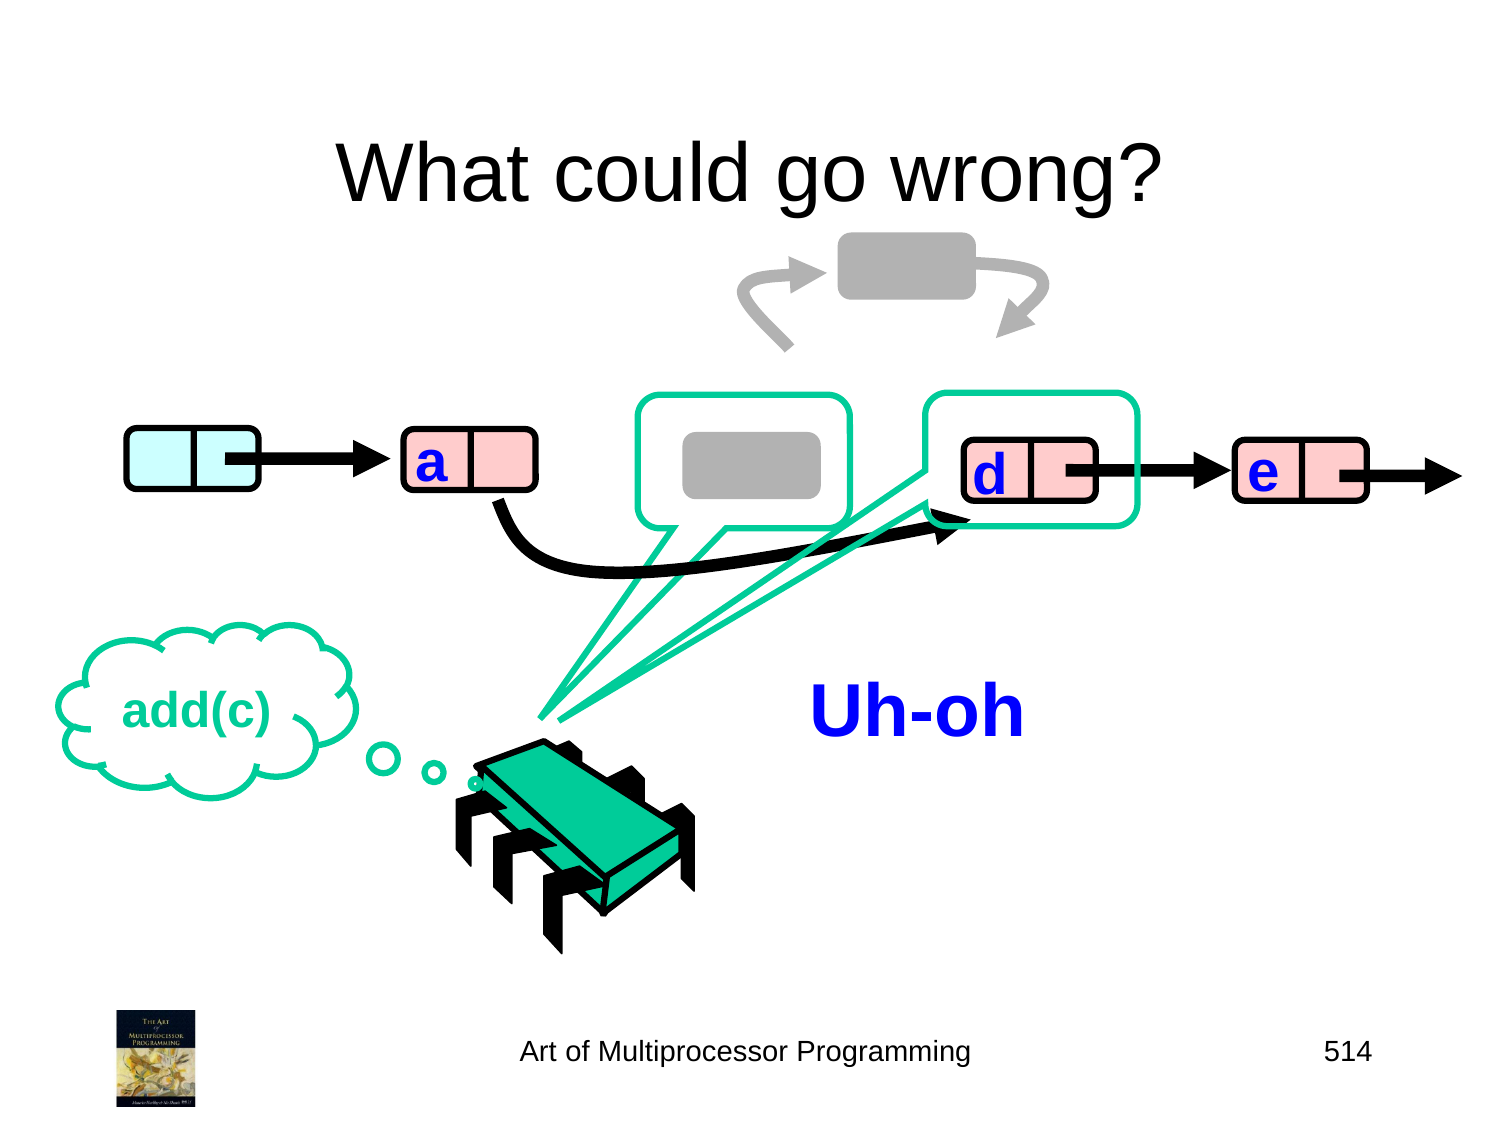

What could go wrong?

a
e

d

add(c)
Uh-oh

Art of Multiprocessor Programming
514